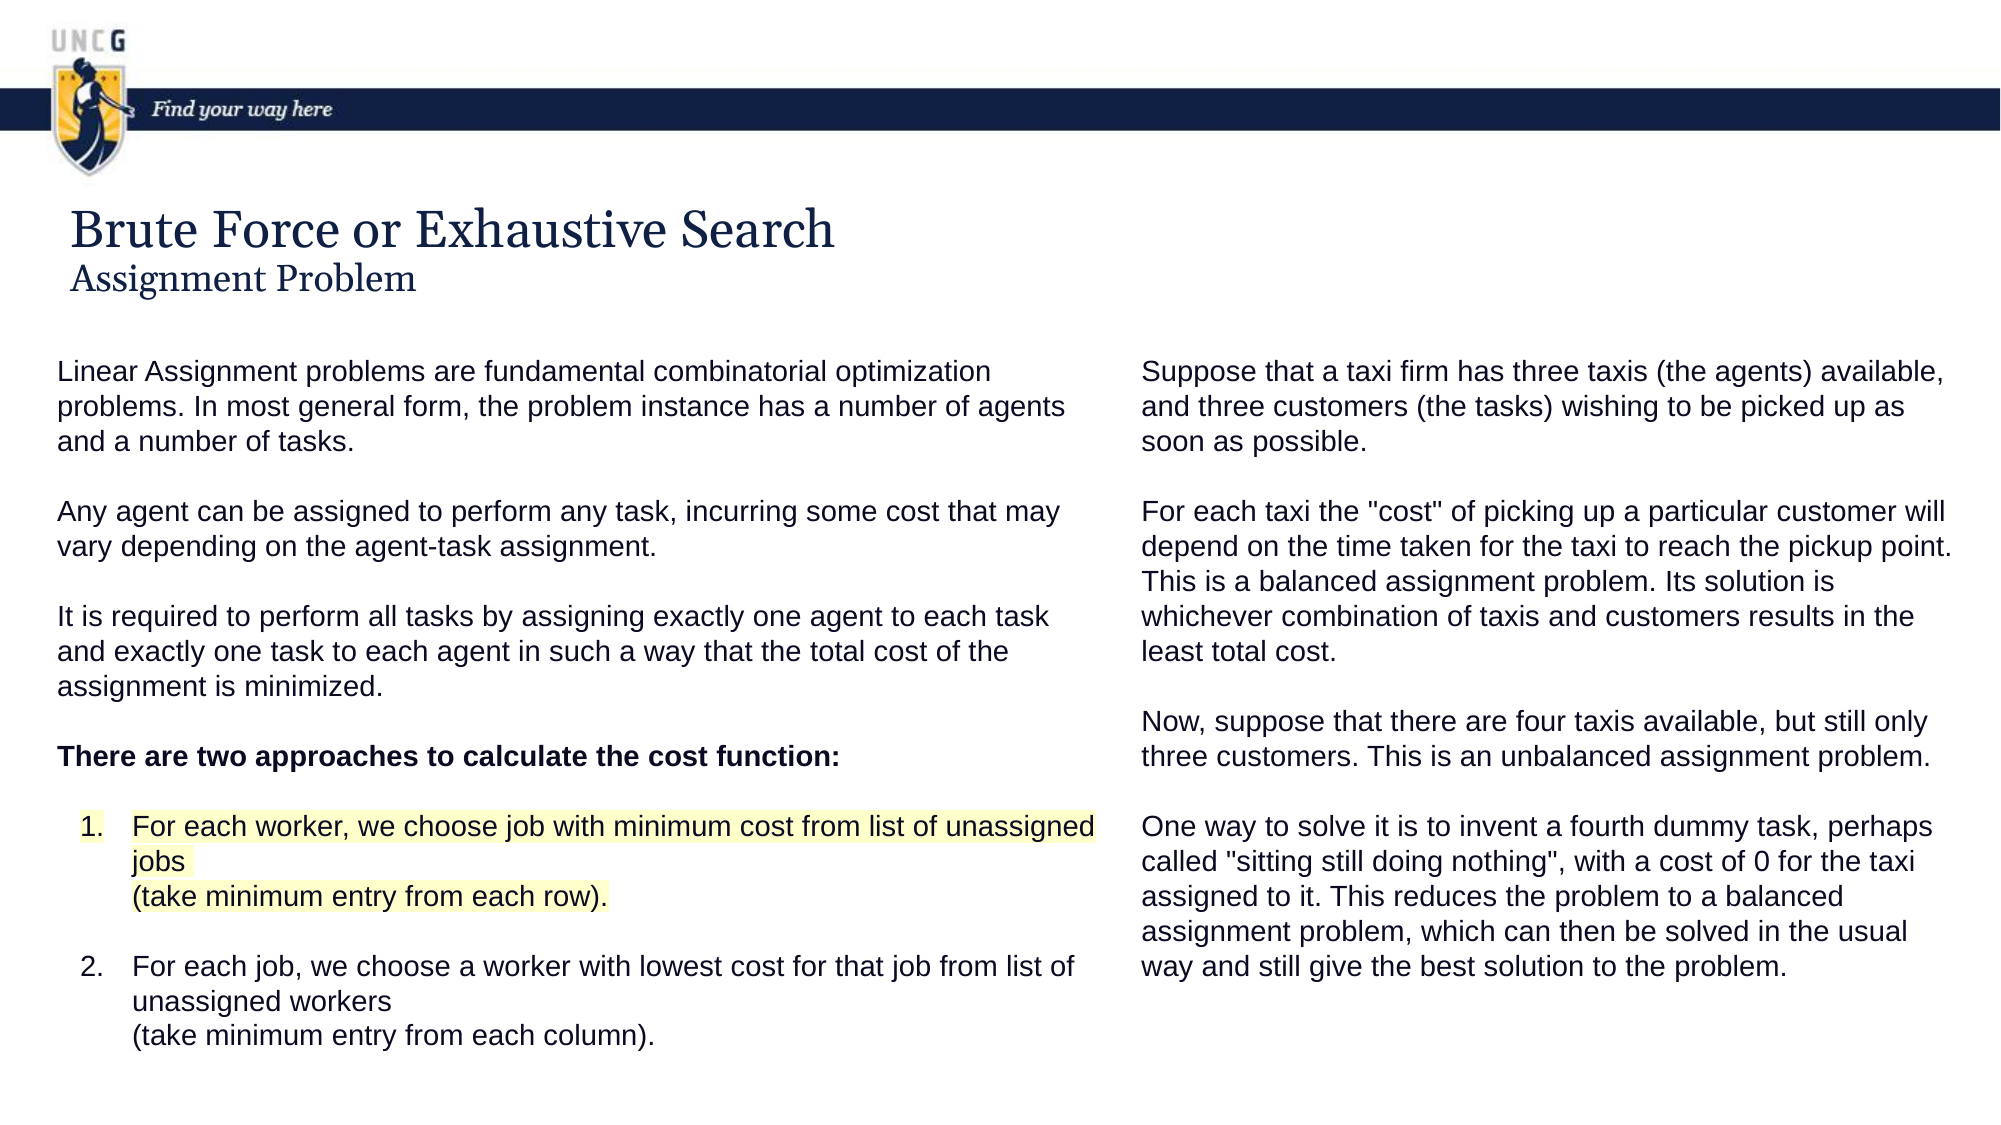

# Brute Force or Exhaustive Search
Assignment Problem
Linear Assignment problems are fundamental combinatorial optimization problems. In most general form, the problem instance has a number of agents and a number of tasks.

Any agent can be assigned to perform any task, incurring some cost that may vary depending on the agent-task assignment.

It is required to perform all tasks by assigning exactly one agent to each task and exactly one task to each agent in such a way that the total cost of the assignment is minimized.

There are two approaches to calculate the cost function:

For each worker, we choose job with minimum cost from list of unassigned jobs
(take minimum entry from each row).
For each job, we choose a worker with lowest cost for that job from list of unassigned workers
(take minimum entry from each column).

Suppose that a taxi firm has three taxis (the agents) available, and three customers (the tasks) wishing to be picked up as soon as possible.

For each taxi the "cost" of picking up a particular customer will depend on the time taken for the taxi to reach the pickup point. This is a balanced assignment problem. Its solution is whichever combination of taxis and customers results in the least total cost.

Now, suppose that there are four taxis available, but still only three customers. This is an unbalanced assignment problem.

One way to solve it is to invent a fourth dummy task, perhaps called "sitting still doing nothing", with a cost of 0 for the taxi assigned to it. This reduces the problem to a balanced assignment problem, which can then be solved in the usual way and still give the best solution to the problem.